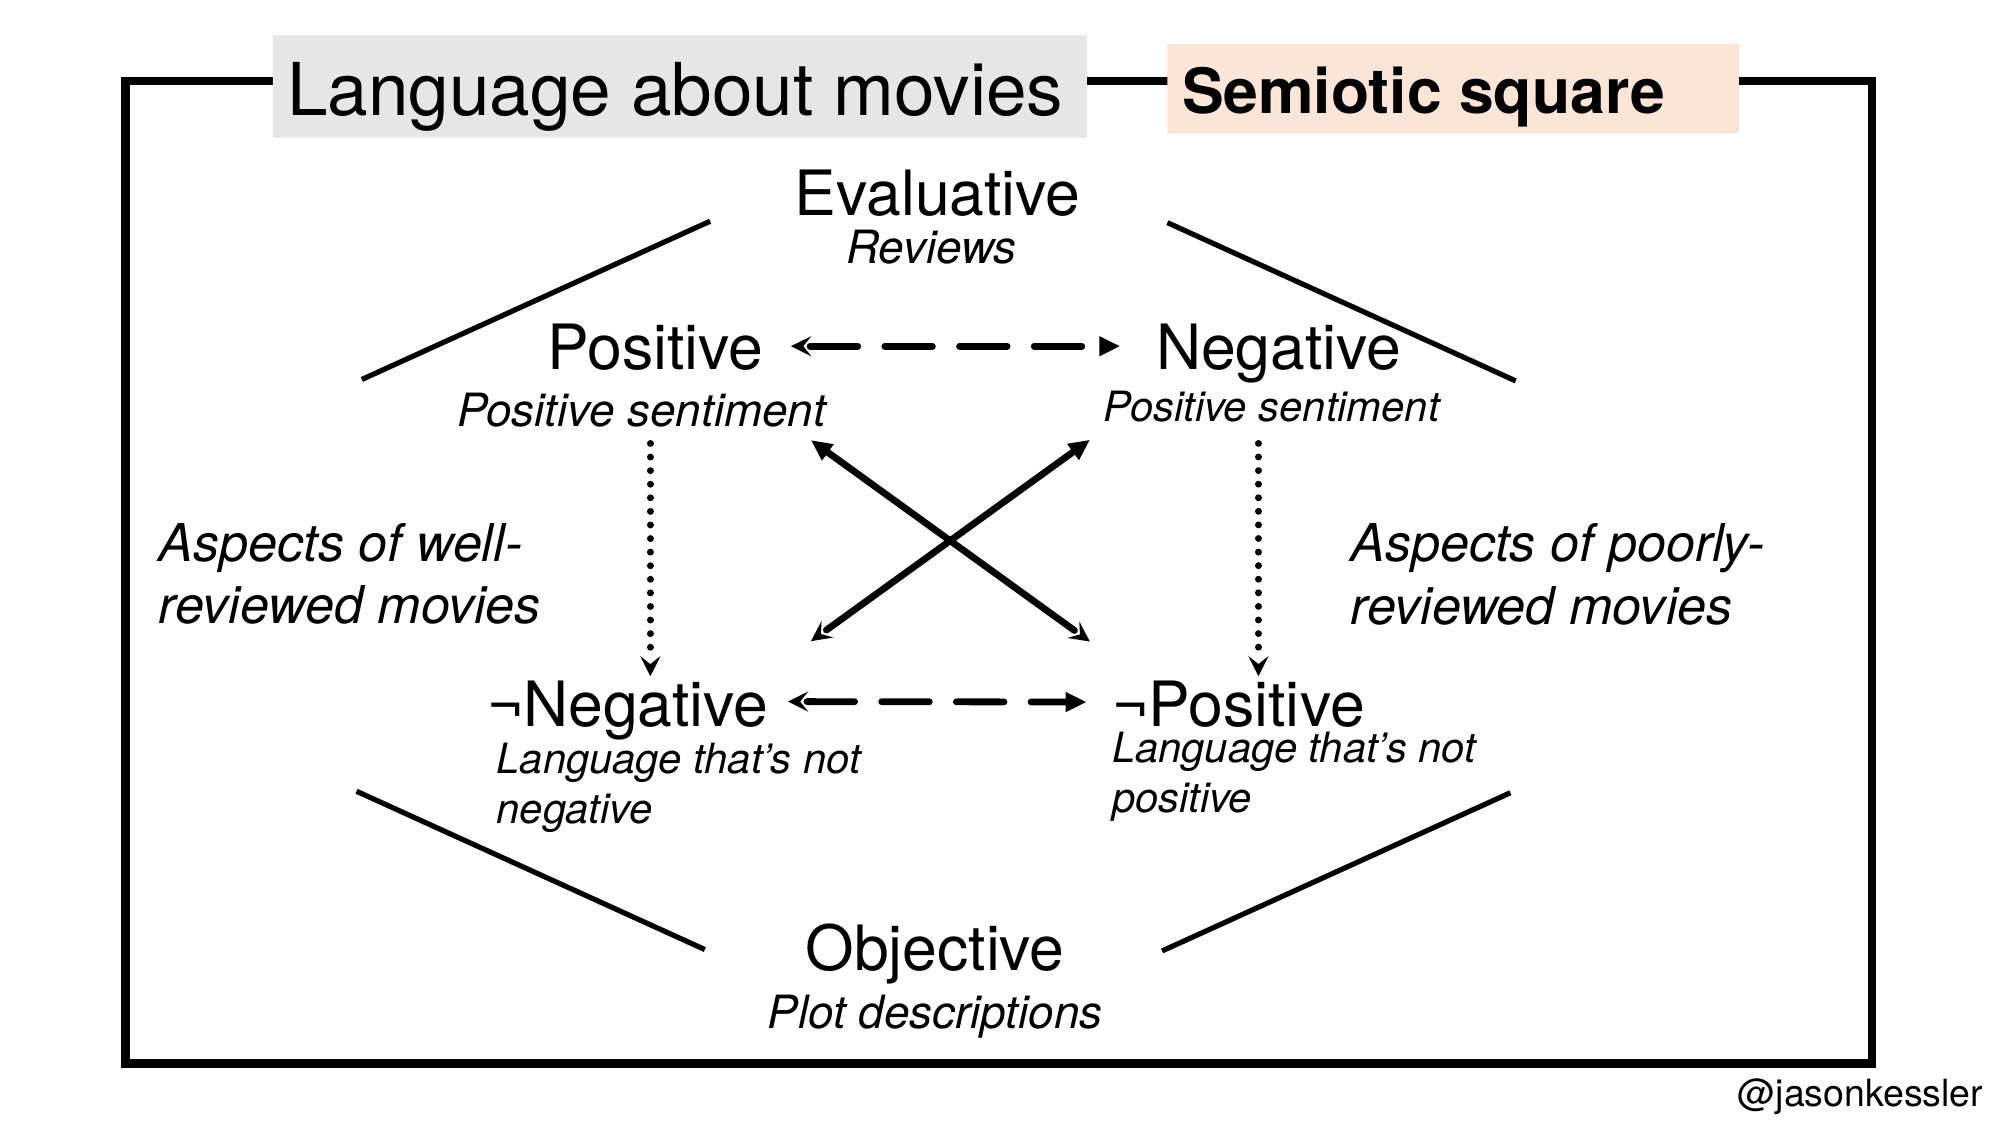

Language about movies
Semiotic square

Evaluative
Reviews
Positive
Negative
Positive sentiment
Positive sentiment
Aspects of well-reviewed movies
Aspects of poorly-reviewed movies
¬Positive
¬Negative
Language that’s not positive
Language that’s not negative
Objective
Plot descriptions
@jasonkessler